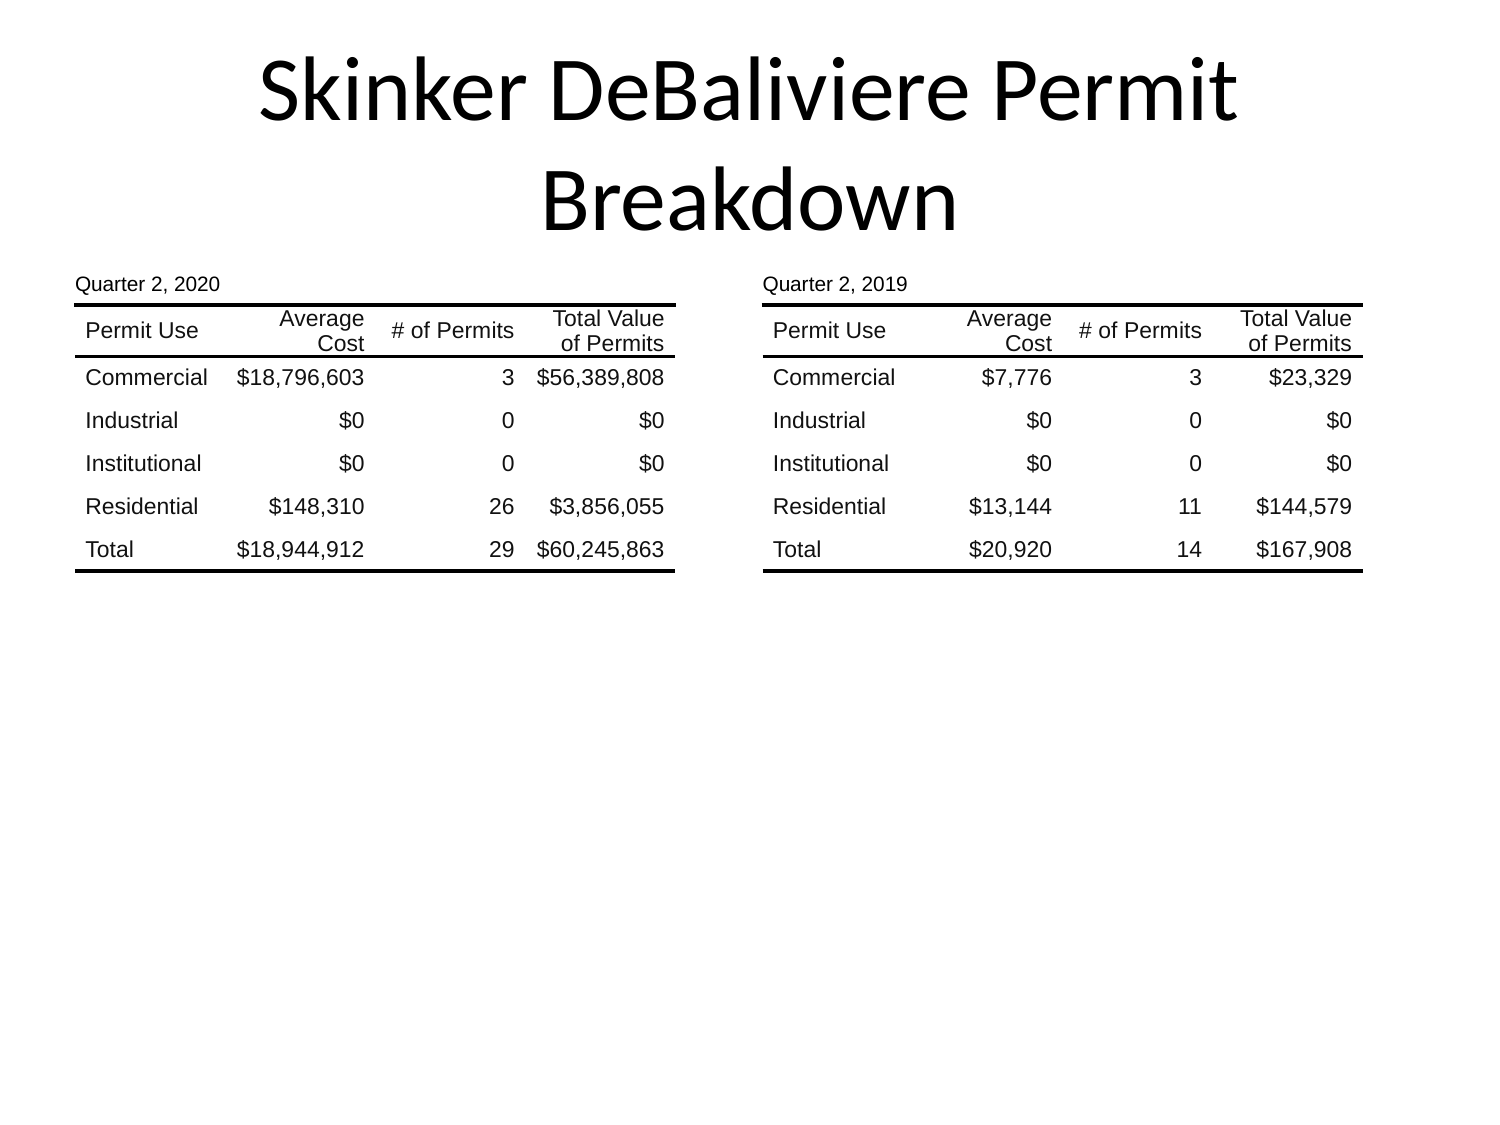

# Skinker DeBaliviere Permit Breakdown
| Quarter 2, 2020 | Quarter 2, 2020 | Quarter 2, 2020 | Quarter 2, 2020 |
| --- | --- | --- | --- |
| Permit Use | Average Cost | # of Permits | Total Value of Permits |
| Commercial | $18,796,603 | 3 | $56,389,808 |
| Industrial | $0 | 0 | $0 |
| Institutional | $0 | 0 | $0 |
| Residential | $148,310 | 26 | $3,856,055 |
| Total | $18,944,912 | 29 | $60,245,863 |
| Quarter 2, 2019 | Quarter 2, 2019 | Quarter 2, 2019 | Quarter 2, 2019 |
| --- | --- | --- | --- |
| Permit Use | Average Cost | # of Permits | Total Value of Permits |
| Commercial | $7,776 | 3 | $23,329 |
| Industrial | $0 | 0 | $0 |
| Institutional | $0 | 0 | $0 |
| Residential | $13,144 | 11 | $144,579 |
| Total | $20,920 | 14 | $167,908 |